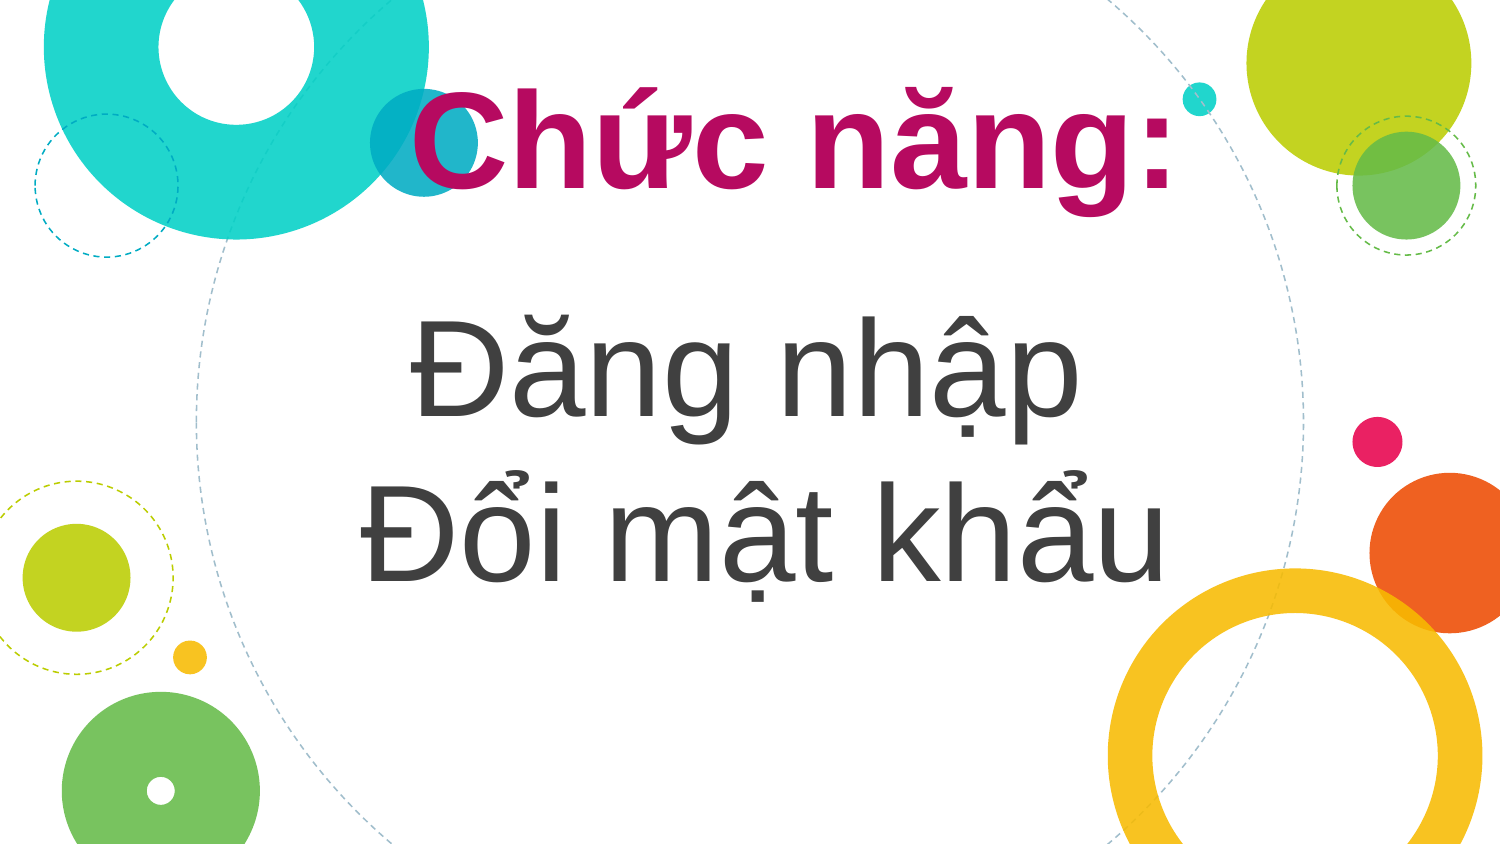

Chức năng:
# Đăng nhập Đổi mật khẩu